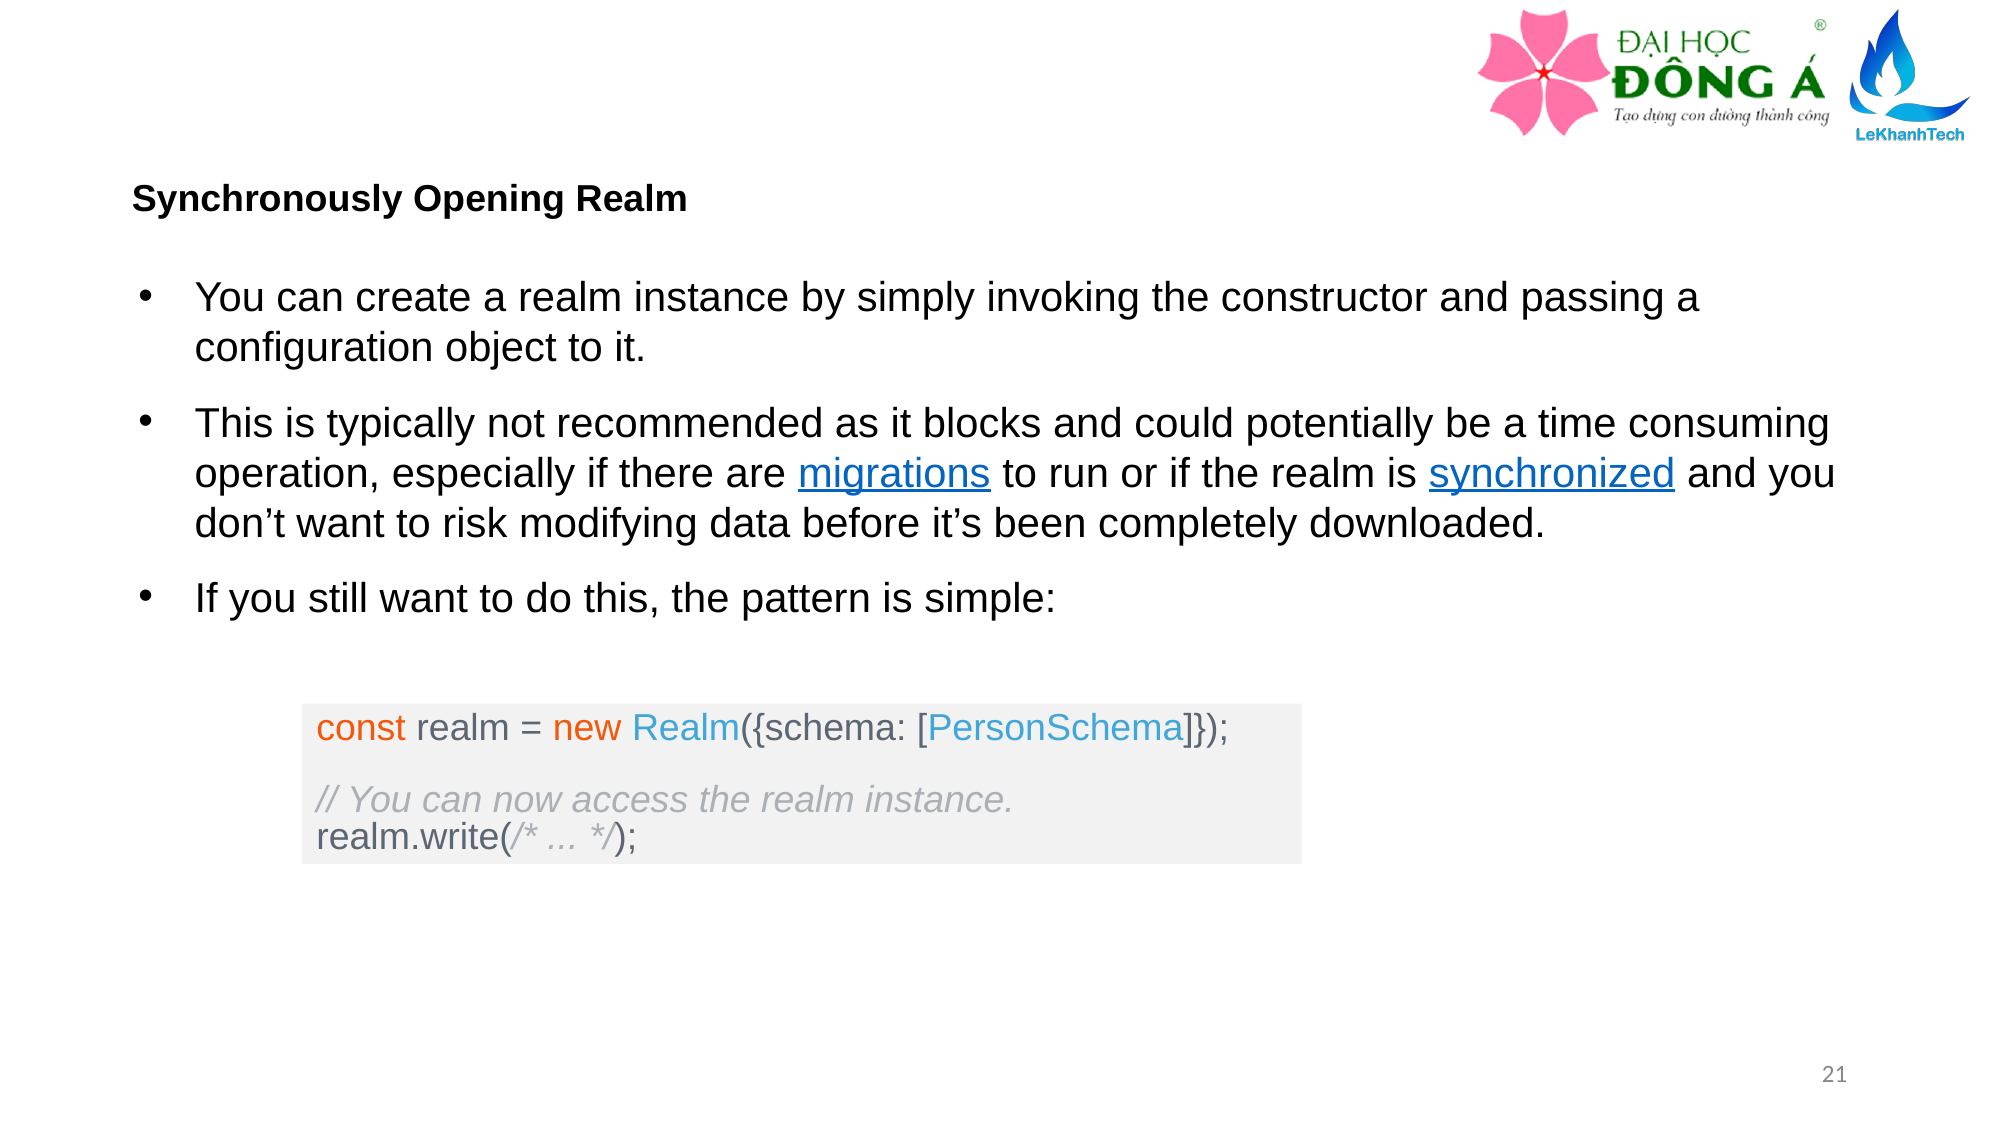

Synchronously Opening Realm
You can create a realm instance by simply invoking the constructor and passing a configuration object to it.
This is typically not recommended as it blocks and could potentially be a time consuming operation, especially if there are migrations to run or if the realm is synchronized and you don’t want to risk modifying data before it’s been completely downloaded.
If you still want to do this, the pattern is simple:
const realm = new Realm({schema: [PersonSchema]});

// You can now access the realm instance.
realm.write(/* ... */);
21